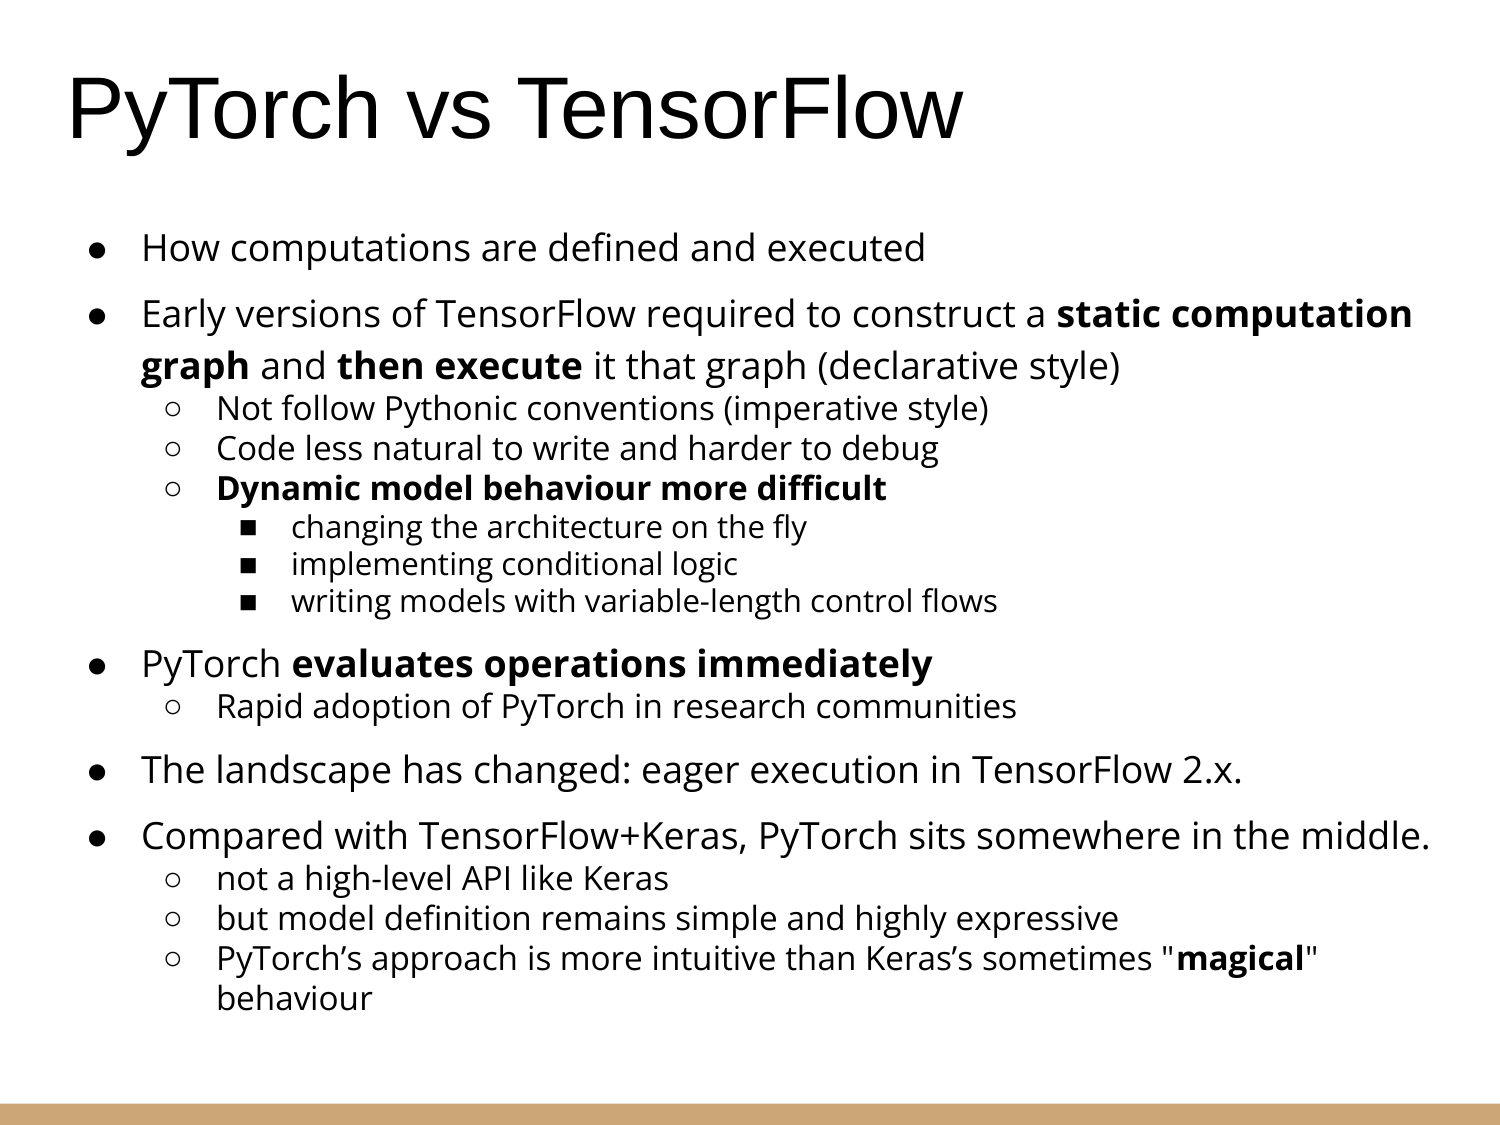

PyTorch vs TensorFlow
How computations are defined and executed

Early versions of TensorFlow required to construct a static computation graph and then execute it that graph (declarative style)
Not follow Pythonic conventions (imperative style)
Code less natural to write and harder to debug
Dynamic model behaviour more difficult
changing the architecture on the fly
implementing conditional logic
writing models with variable-length control flows

PyTorch evaluates operations immediately
Rapid adoption of PyTorch in research communities

The landscape has changed: eager execution in TensorFlow 2.x.

Compared with TensorFlow+Keras, PyTorch sits somewhere in the middle.
not a high-level API like Keras
but model definition remains simple and highly expressive
PyTorch’s approach is more intuitive than Keras’s sometimes "magical" behaviour